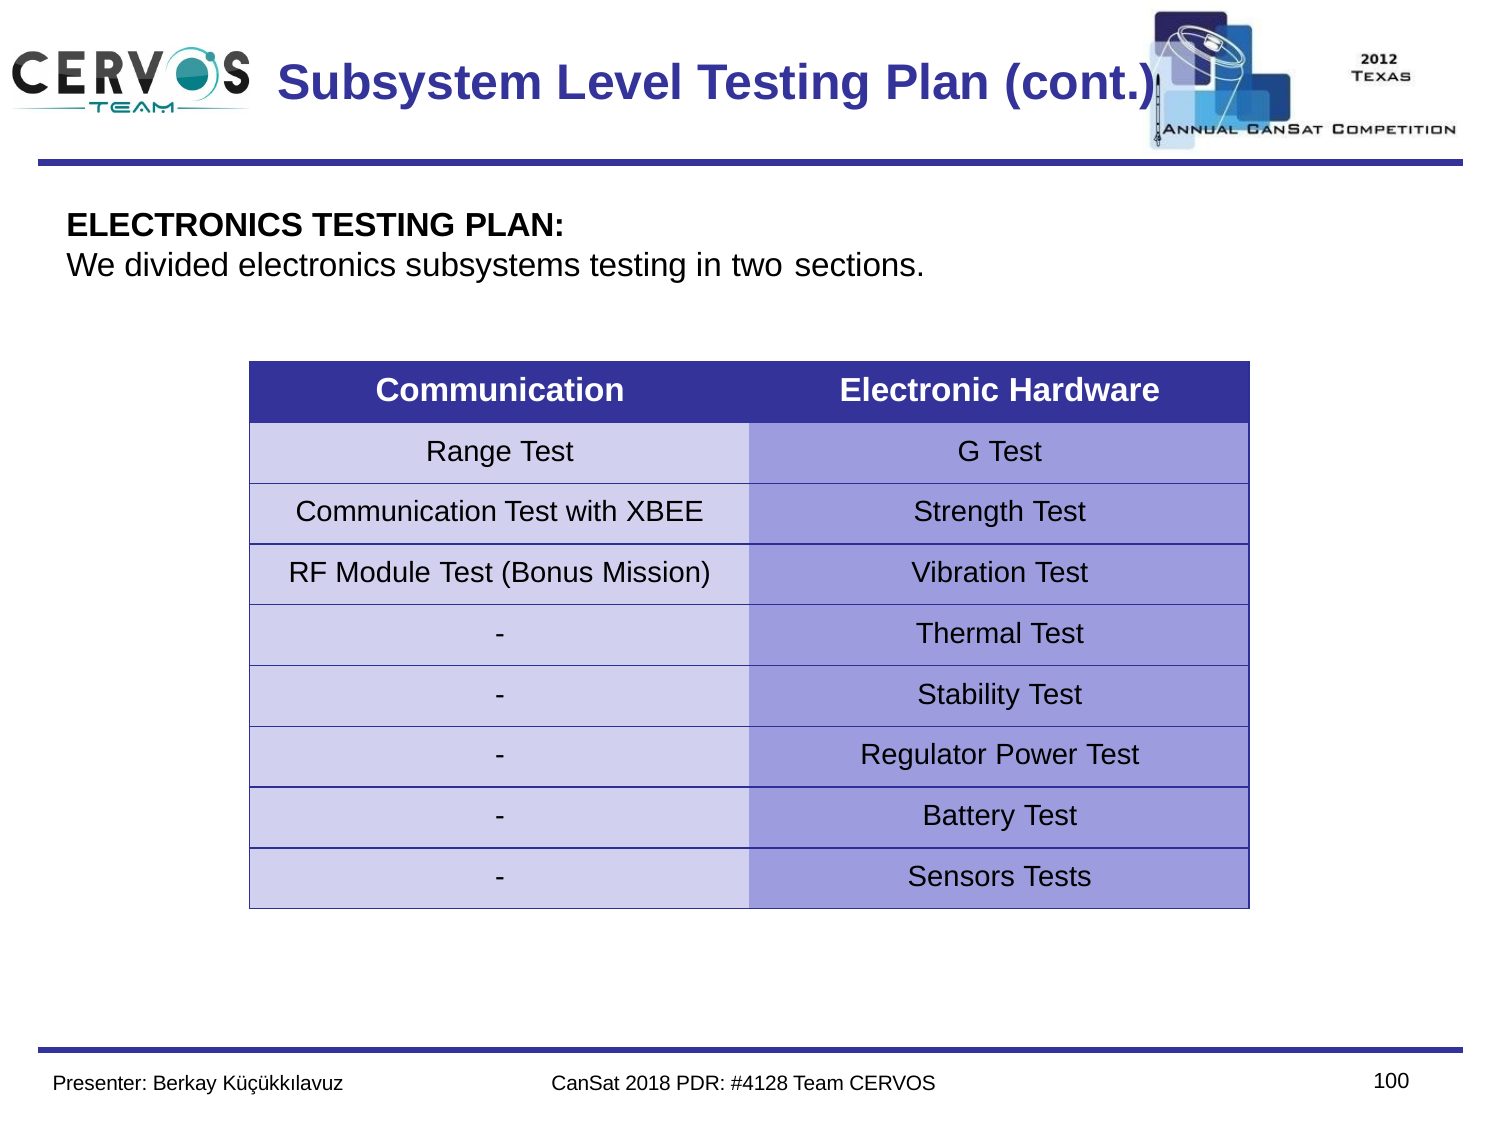

Team Logo
Here
(If You Want)

# Subsystem Level Testing Plan (cont.)

ELECTRONICS TESTING PLAN:
We divided electronics subsystems testing in two sections.
| Communication | Electronic Hardware |
| --- | --- |
| Range Test | G Test |
| Communication Test with XBEE | Strength Test |
| RF Module Test (Bonus Mission) | Vibration Test |
| - | Thermal Test |
| - | Stability Test |
| - | Regulator Power Test |
| - | Battery Test |
| - | Sensors Tests |
100
Presenter: Berkay Küçükkılavuz
CanSat 2018 PDR: #4128 Team CERVOS